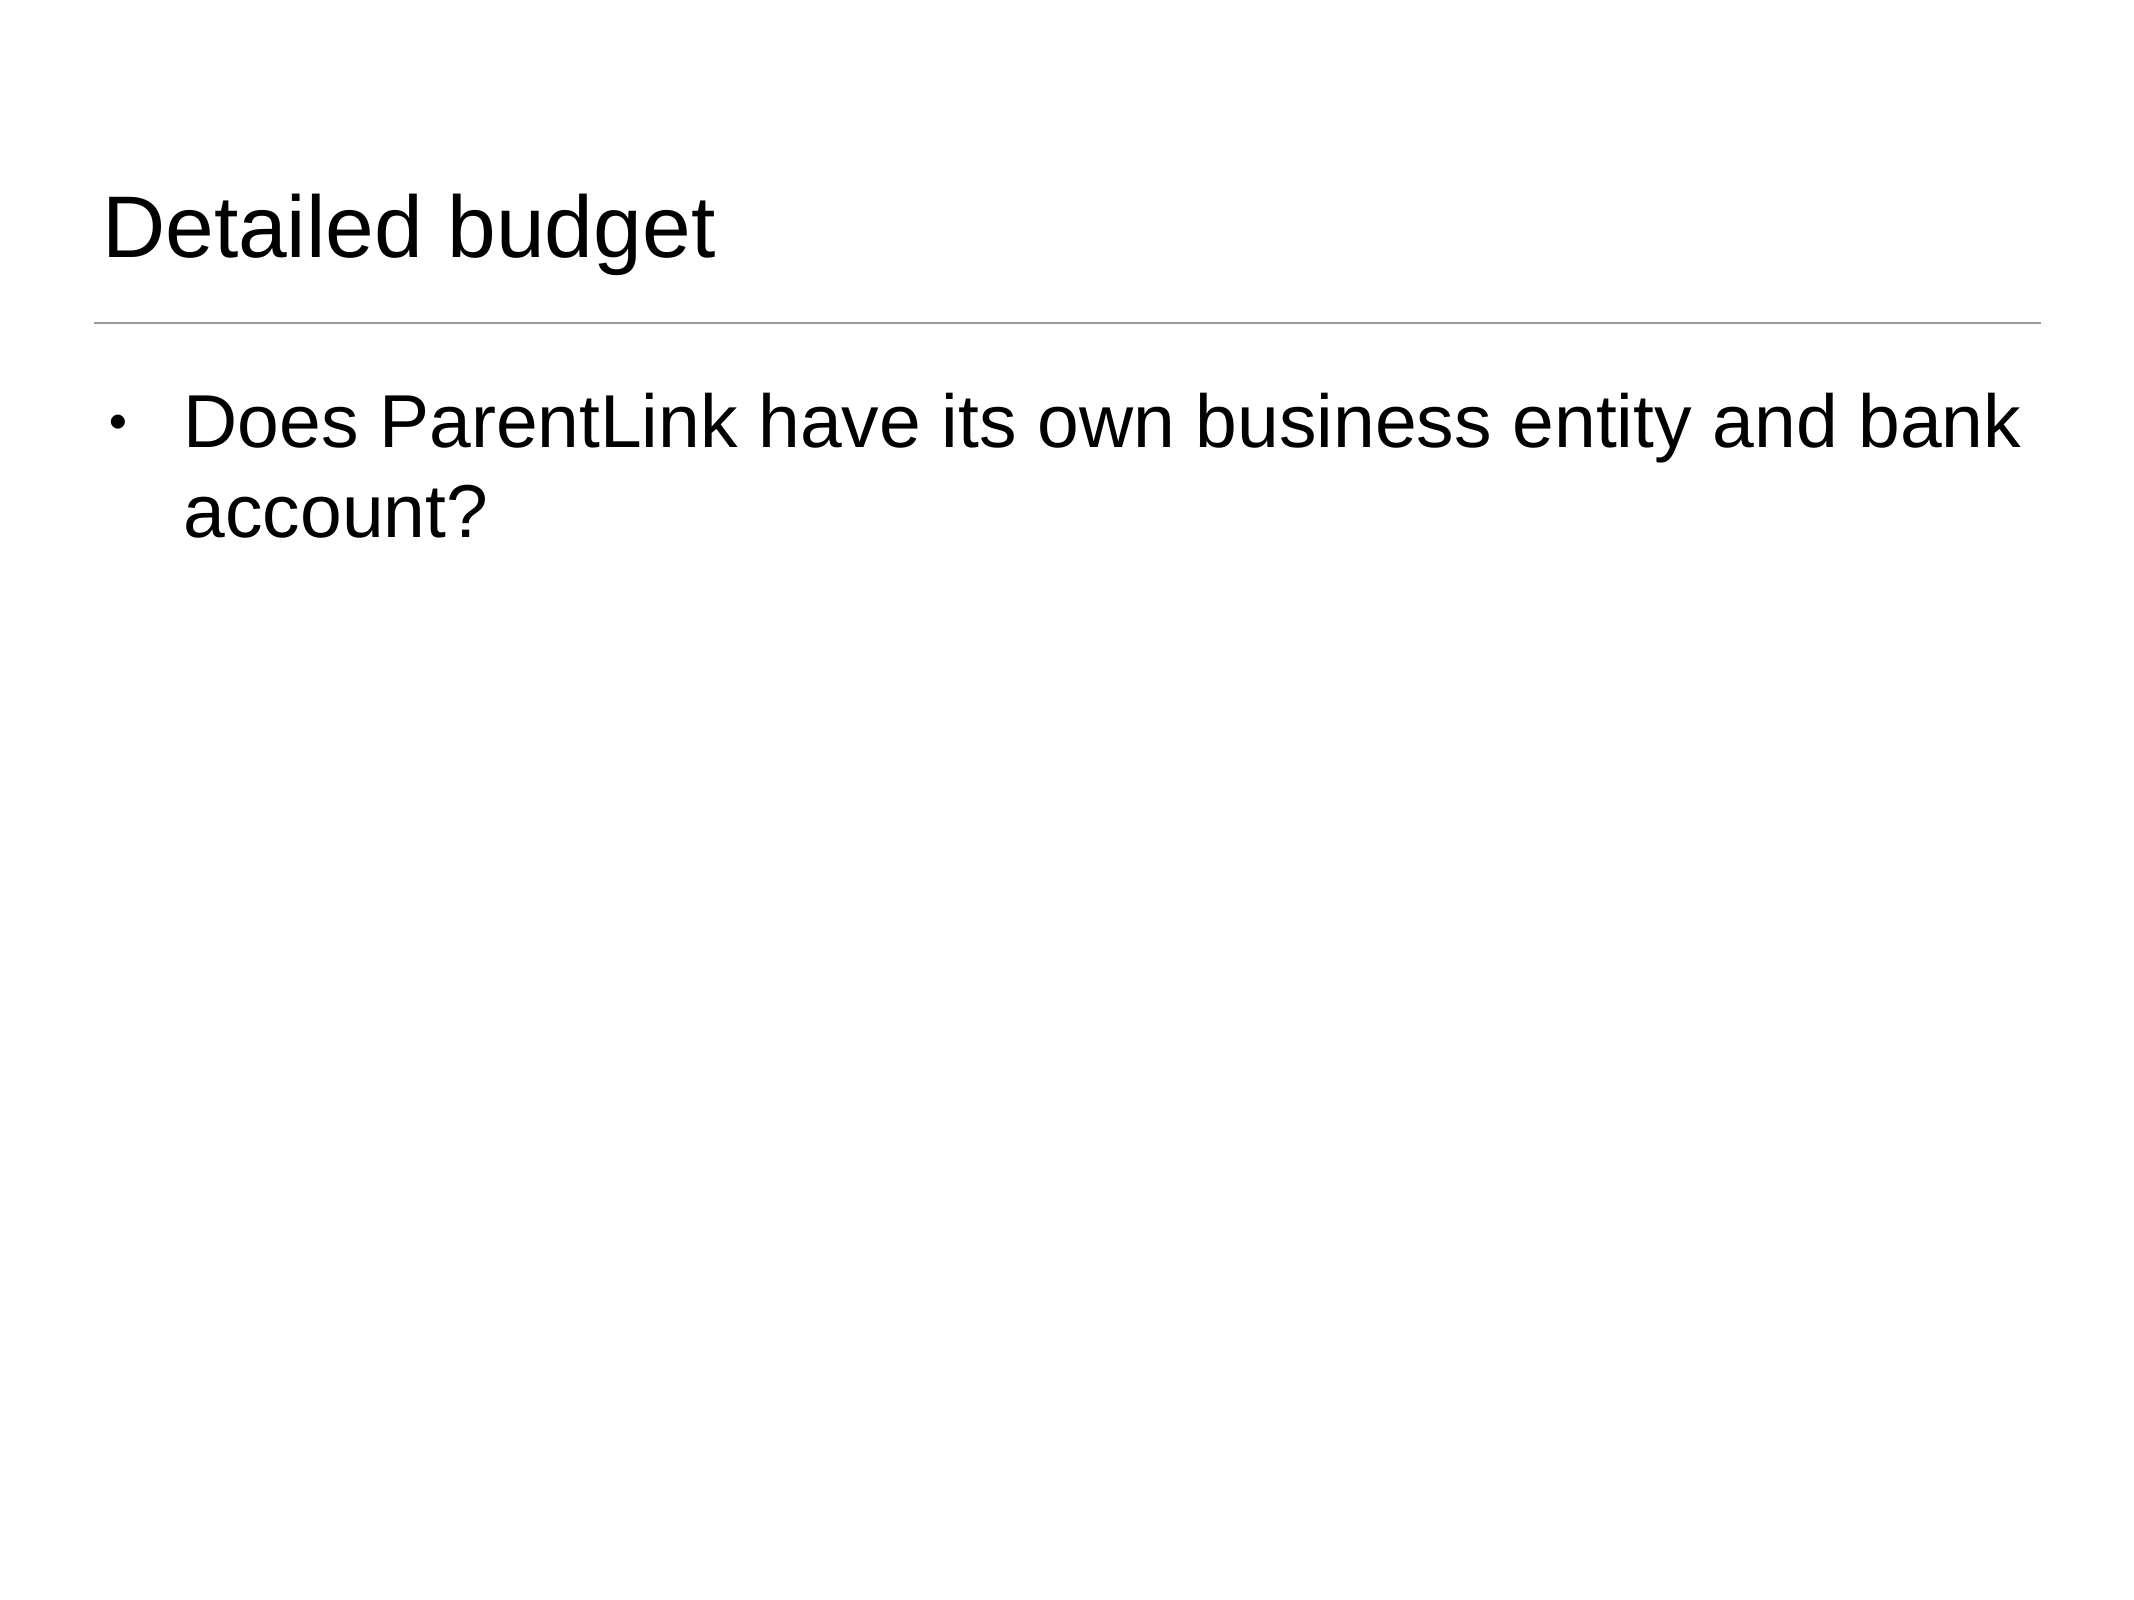

# Detailed budget
Does ParentLink have its own business entity and bank account?